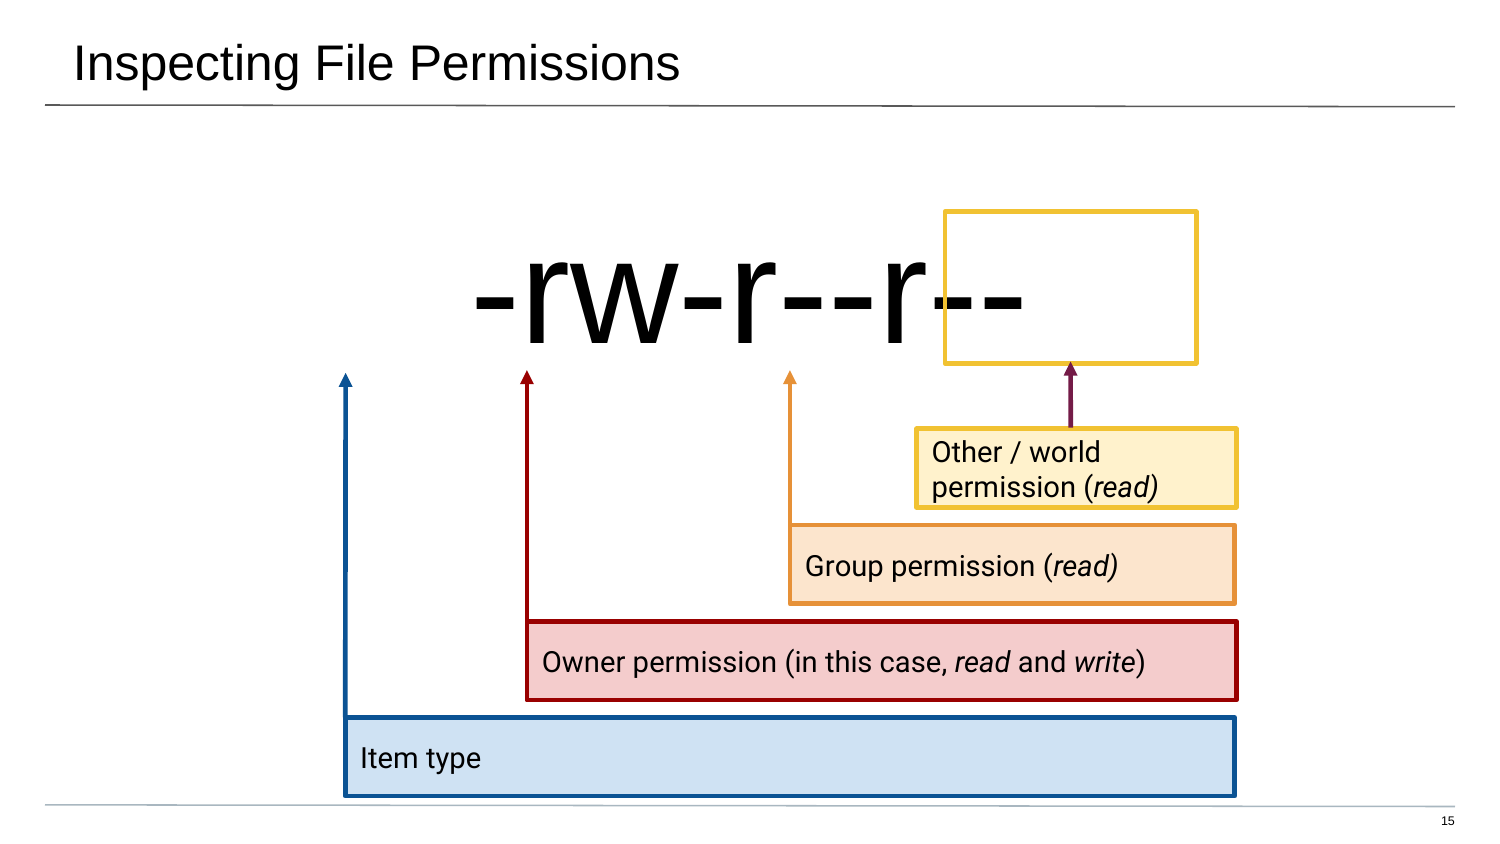

# Inspecting File Permissions
-rw-r--r--

Other / world permission (read)
Group permission (read)
Owner permission (in this case, read and write)
Item type

15